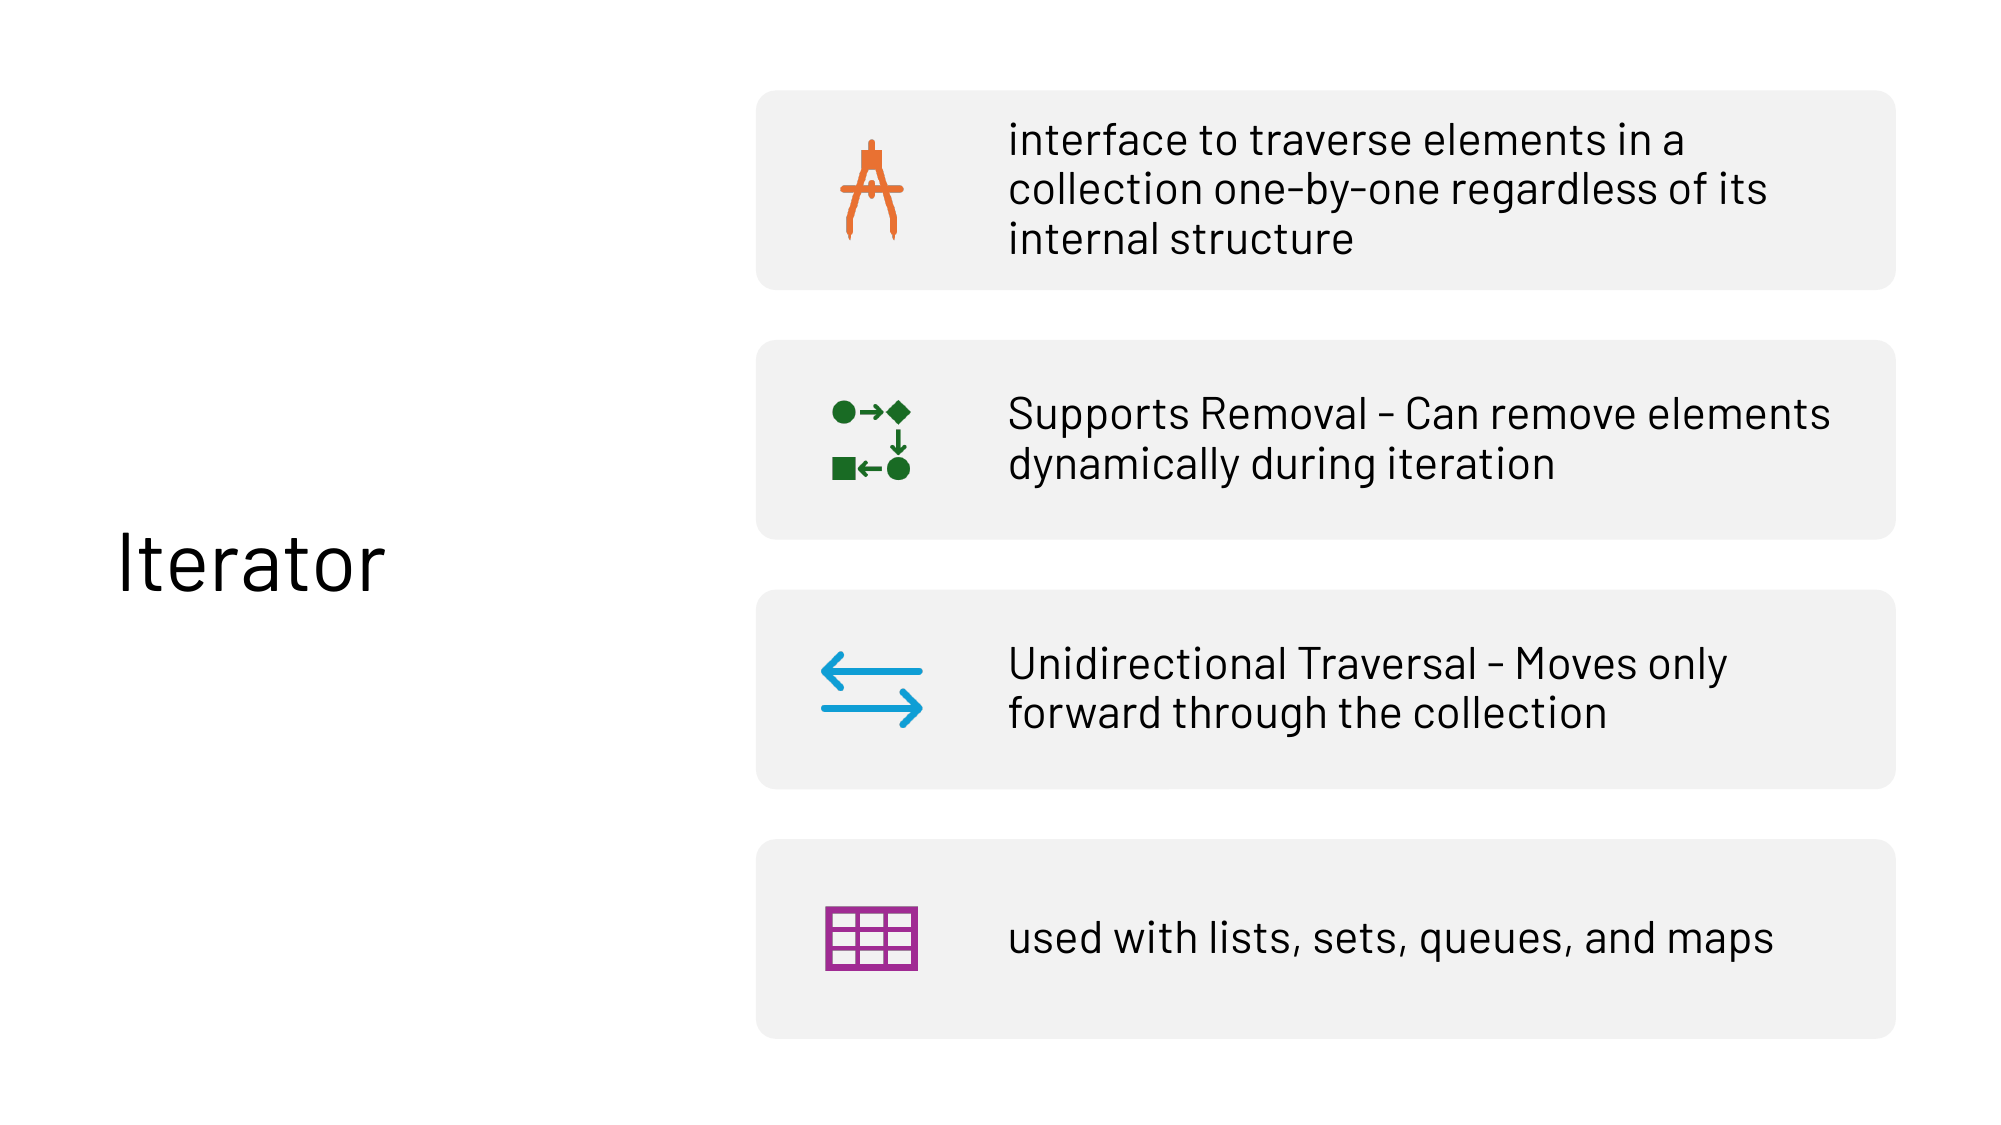

# Iterator
interface to traverse elements in a collection one-by-one regardless of its internal structure
Supports Removal - Can remove elements dynamically during iteration
Unidirectional Traversal - Moves only forward through the collection
used with lists, sets, queues, and maps